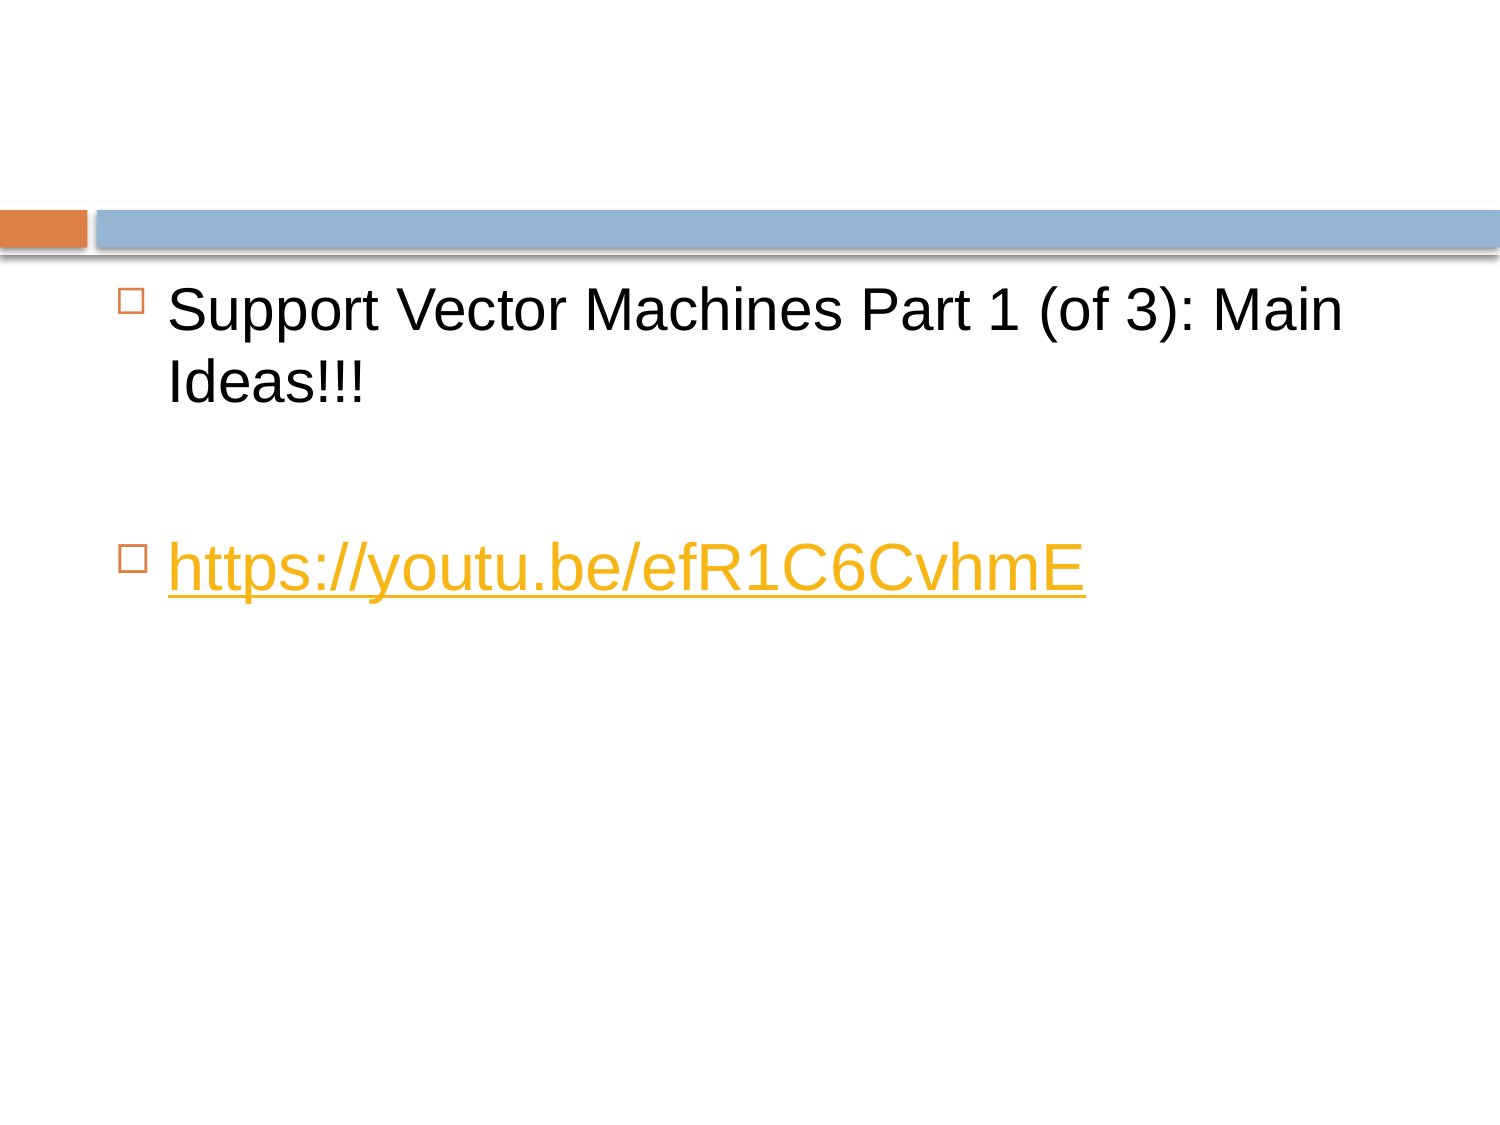

#
Support Vector Machines Part 1 (of 3): Main Ideas!!!

https://youtu.be/efR1C6CvhmE